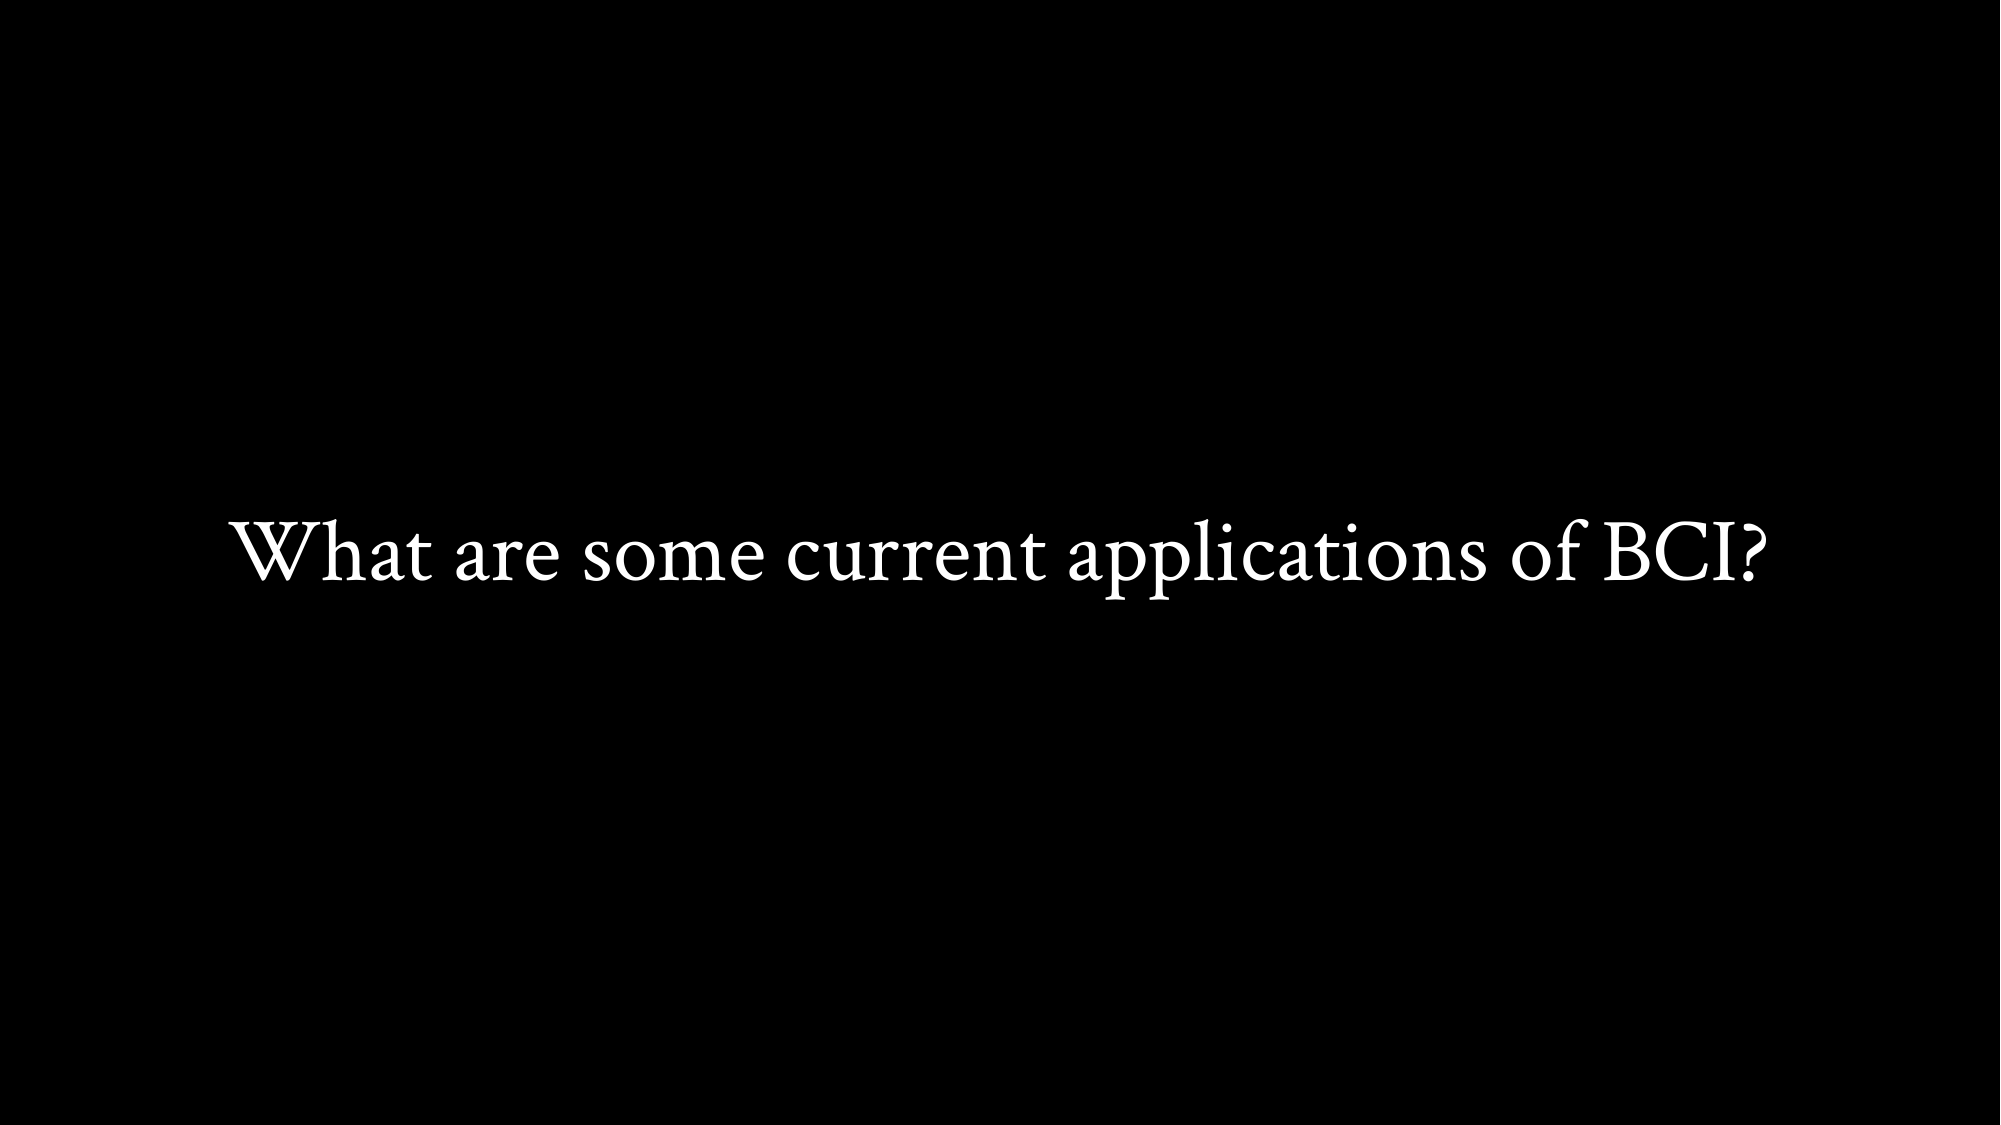

What are some current applications of BCI?